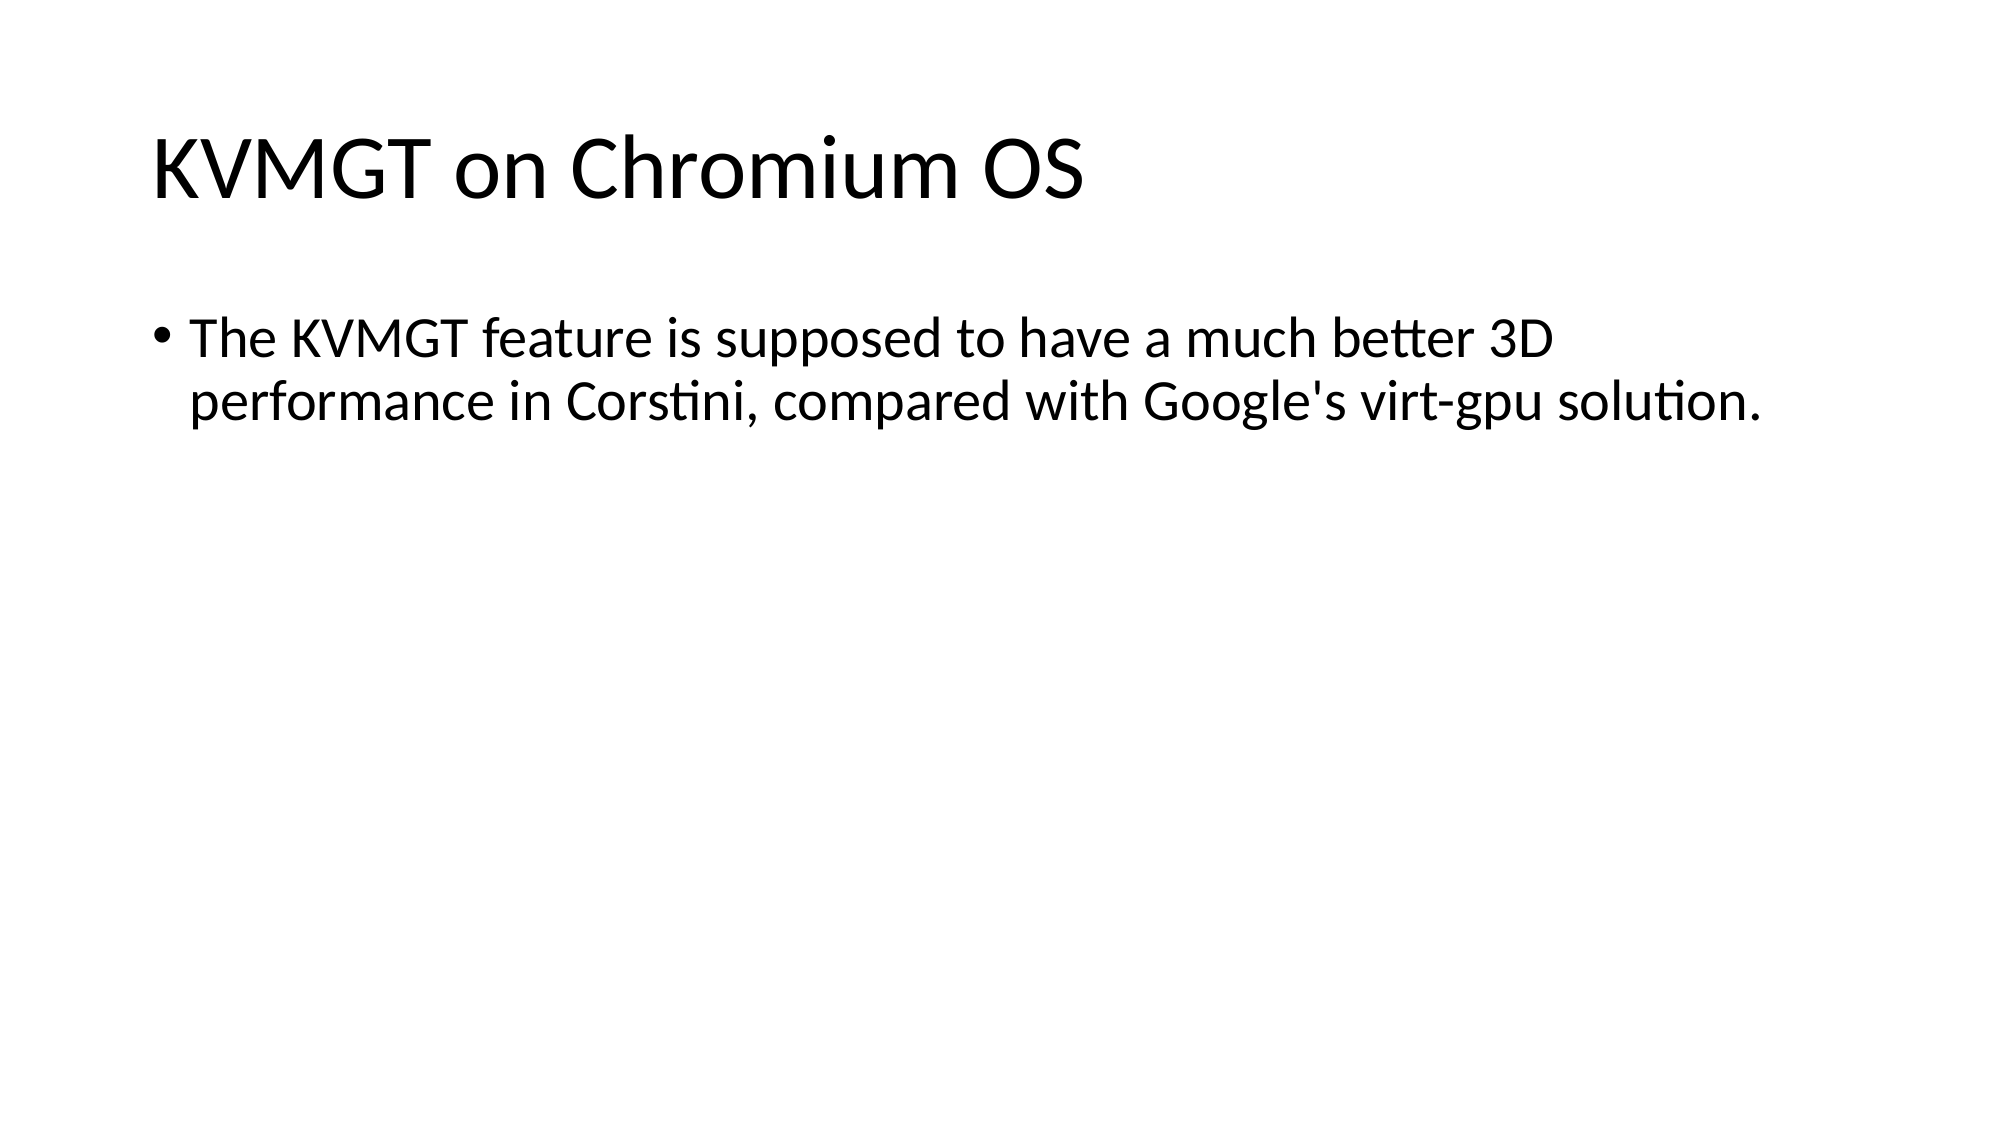

# KVMGT on Chromium OS
The KVMGT feature is supposed to have a much better 3D performance in Corstini, compared with Google's virt-gpu solution.